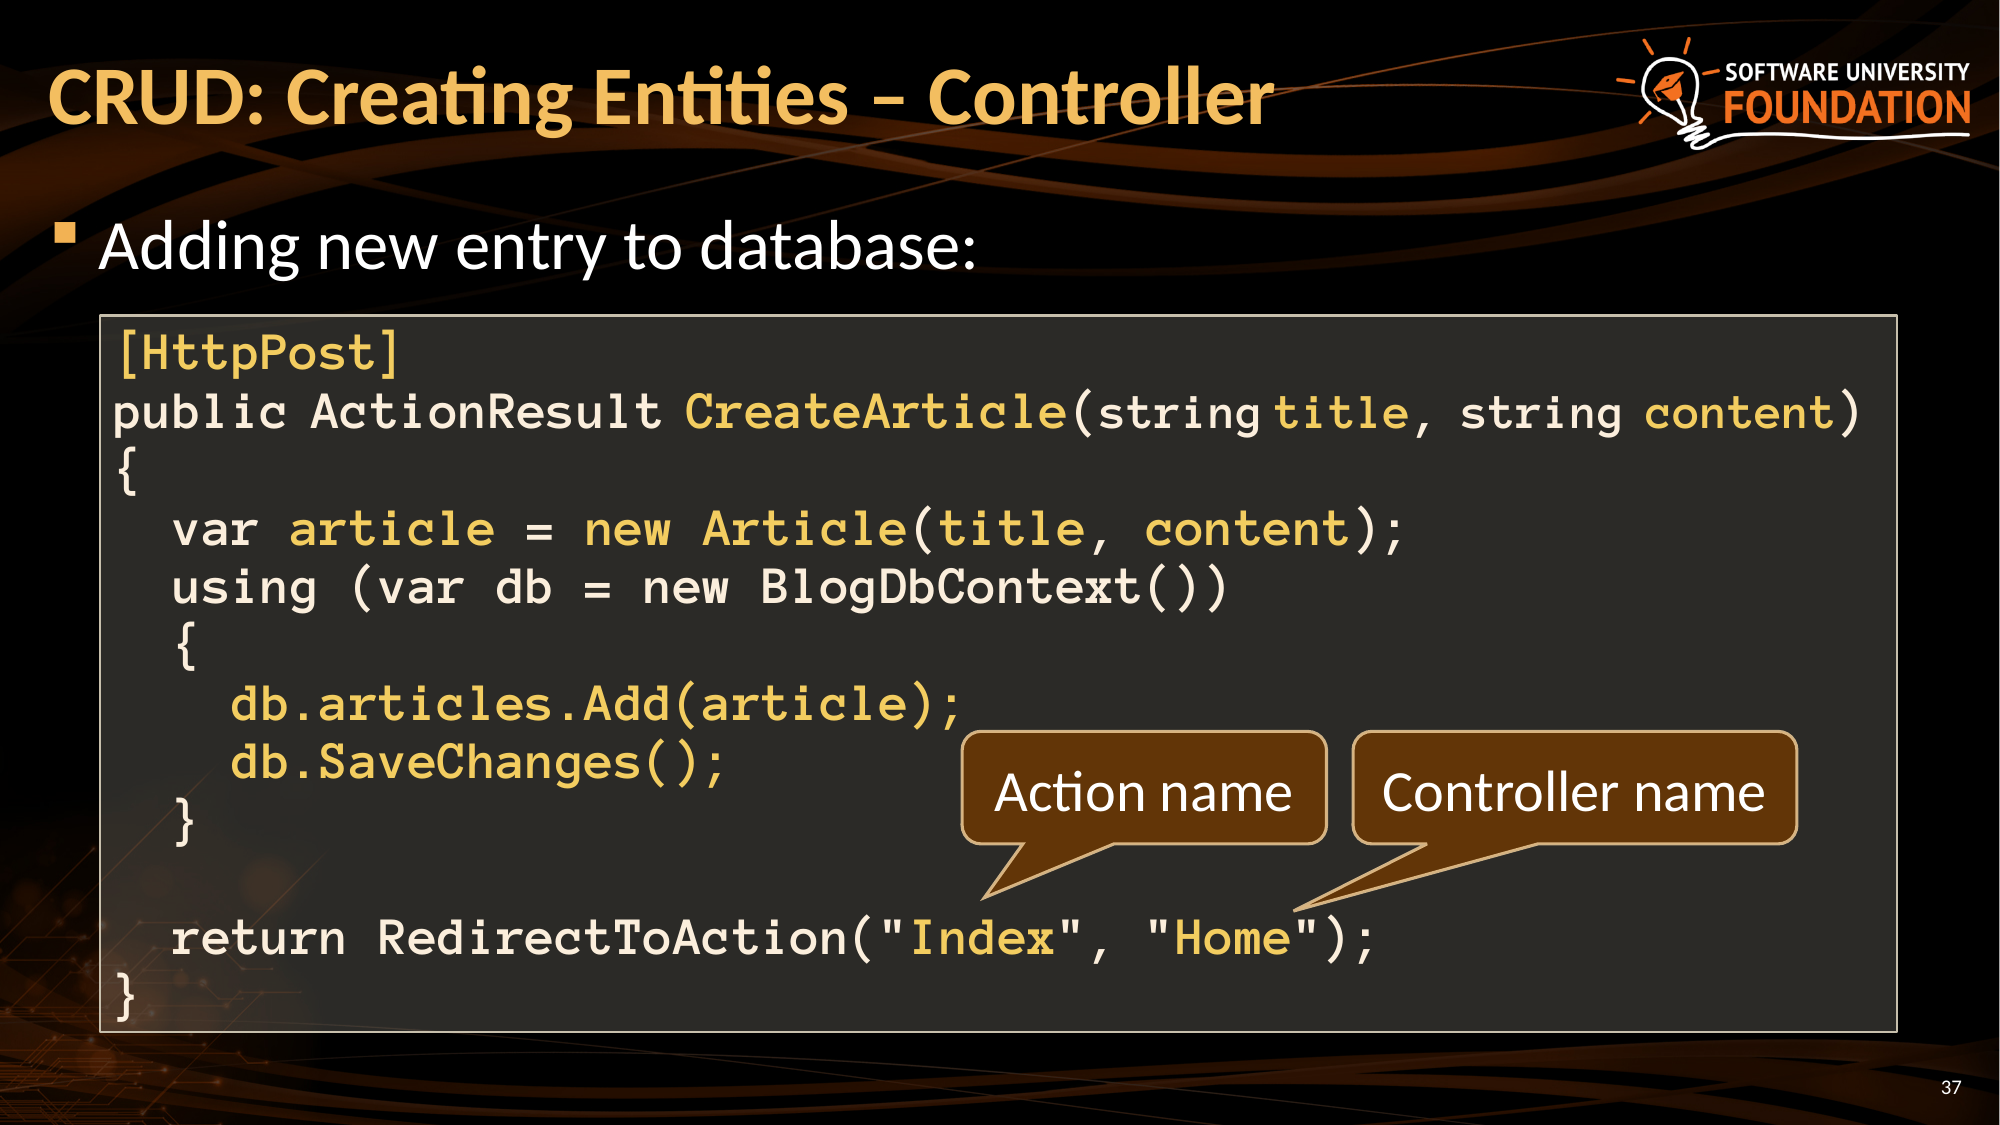

# CRUD: Creating Entities – Controller
Adding new entry to database:

[HttpPost]
public ActionResult CreateArticle(string title, string content)
{
  var article = new Article(title, content);
  using (var db = new BlogDbContext())
  {
    db.articles.Add(article);
    db.SaveChanges();
  }

  return RedirectToAction("Index", "Home");
}
Action name
Controller name
37